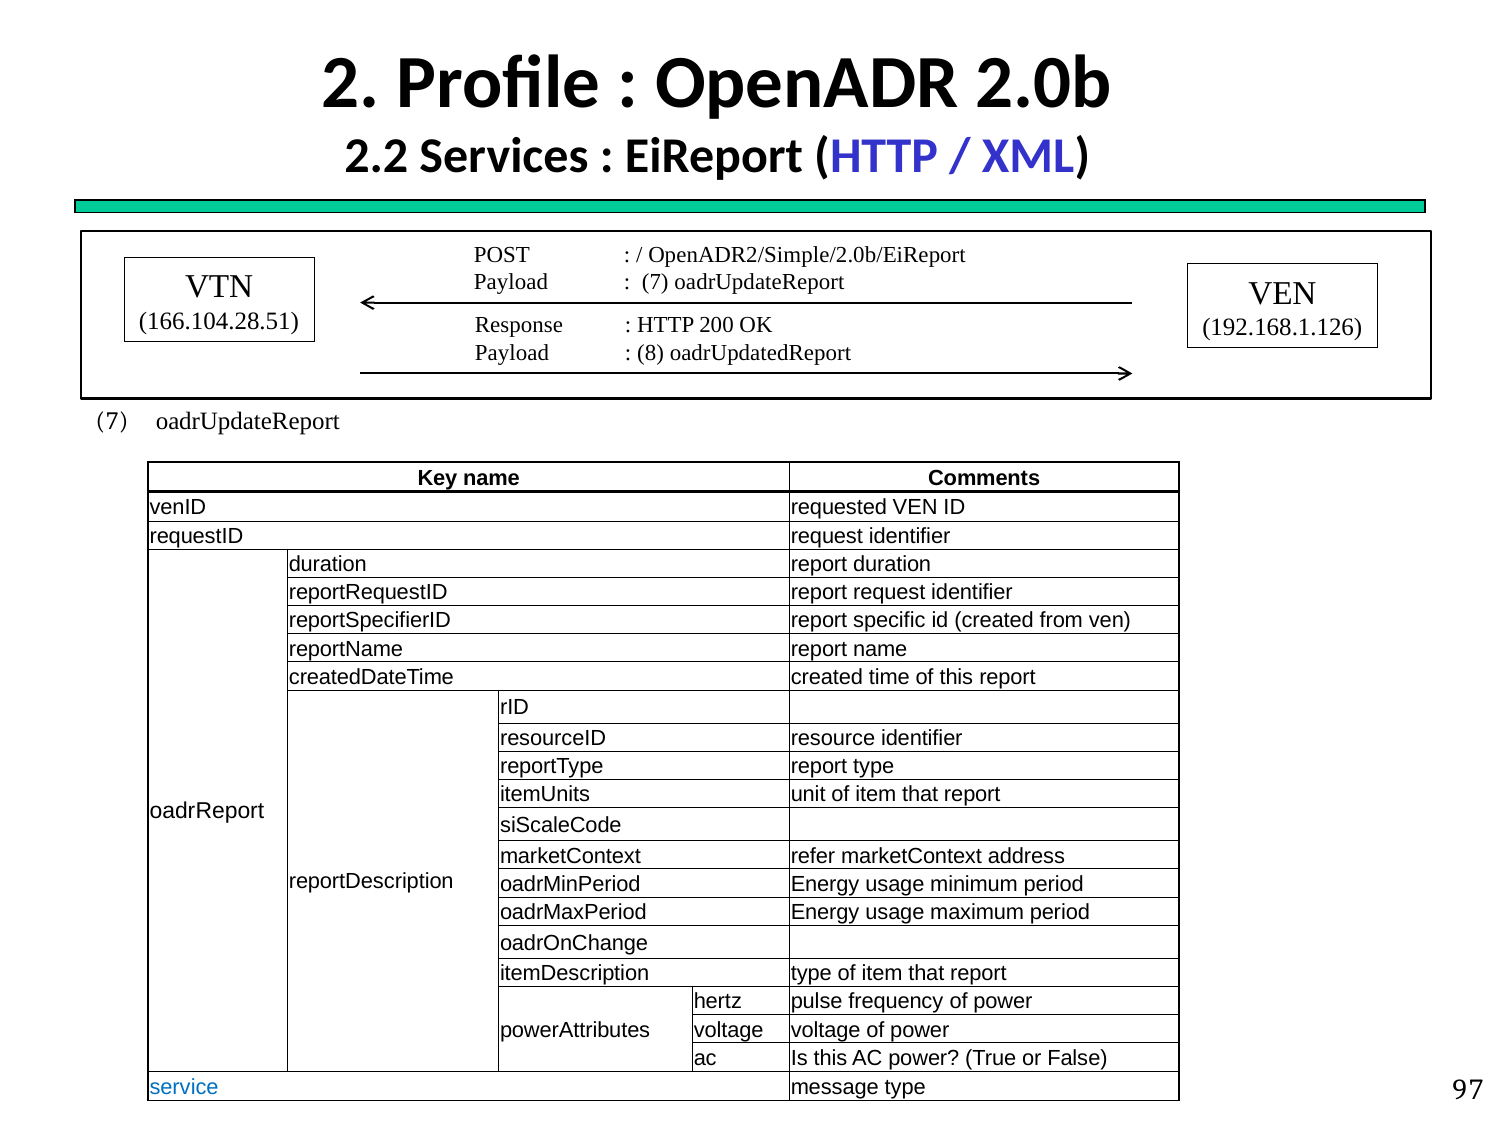

# 2. Profile : OpenADR 2.0b 2.2 Services : EiReport (HTTP / XML)

VTN
(166.104.28.51)
VEN
(192.168.1.126)
POST 	: / OpenADR2/Simple/2.0b/EiReport
Payload 	:  (7) oadrUpdateReport
Response	: HTTP 200 OK
Payload	: (8) oadrUpdatedReport
(7)     oadrUpdateReport
| Key name |  |  |  | Comments |
| --- | --- | --- | --- | --- |
| venID |  |  |  | requested VEN ID |
| requestID |  |  |  | request identifier |
| oadrReport | duration |  |  | report duration |
|  | reportRequestID |  |  | report request identifier |
|  | reportSpecifierID |  |  | report specific id (created from ven) |
|  | reportName |  |  | report name |
|  | createdDateTime |  |  | created time of this report |
|  | reportDescription | rID |  |  |
|  |  | resourceID |  | resource identifier |
|  |  | reportType |  | report type |
|  |  | itemUnits |  | unit of item that report |
|  |  | siScaleCode |  |  |
|  |  | marketContext |  | refer marketContext address |
|  |  | oadrMinPeriod |  | Energy usage minimum period |
|  |  | oadrMaxPeriod |  | Energy usage maximum period |
|  |  | oadrOnChange |  |  |
|  |  | itemDescription |  | type of item that report |
|  |  | powerAttributes | hertz | pulse frequency of power |
|  |  |  | voltage | voltage of power |
|  |  |  | ac | Is this AC power? (True or False) |
| service |  |  |  | message type |
97